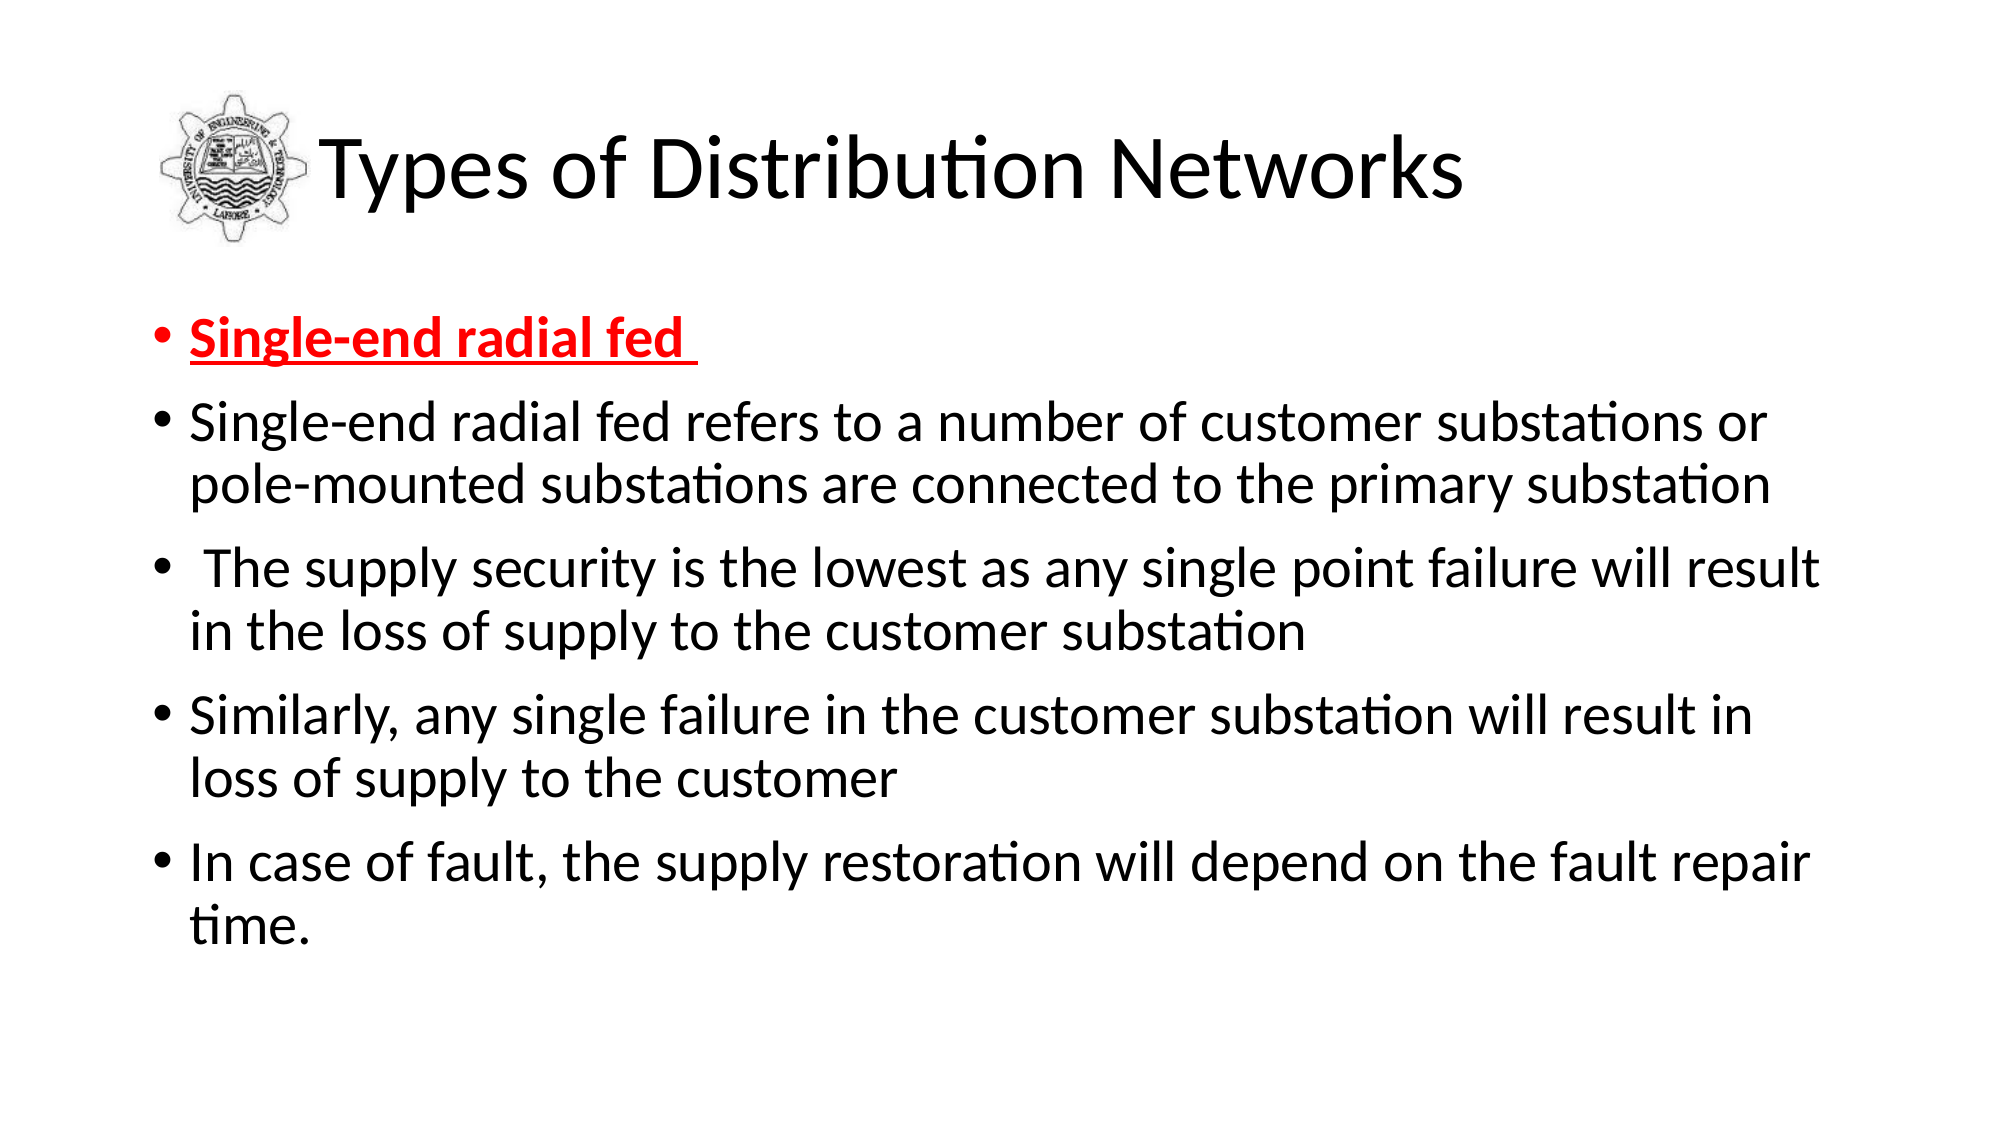

# Types of Distribution Networks
Single-end radial fed
Single-end radial fed refers to a number of customer substations or pole-mounted substations are connected to the primary substation
 The supply security is the lowest as any single point failure will result in the loss of supply to the customer substation
Similarly, any single failure in the customer substation will result in loss of supply to the customer
In case of fault, the supply restoration will depend on the fault repair time.